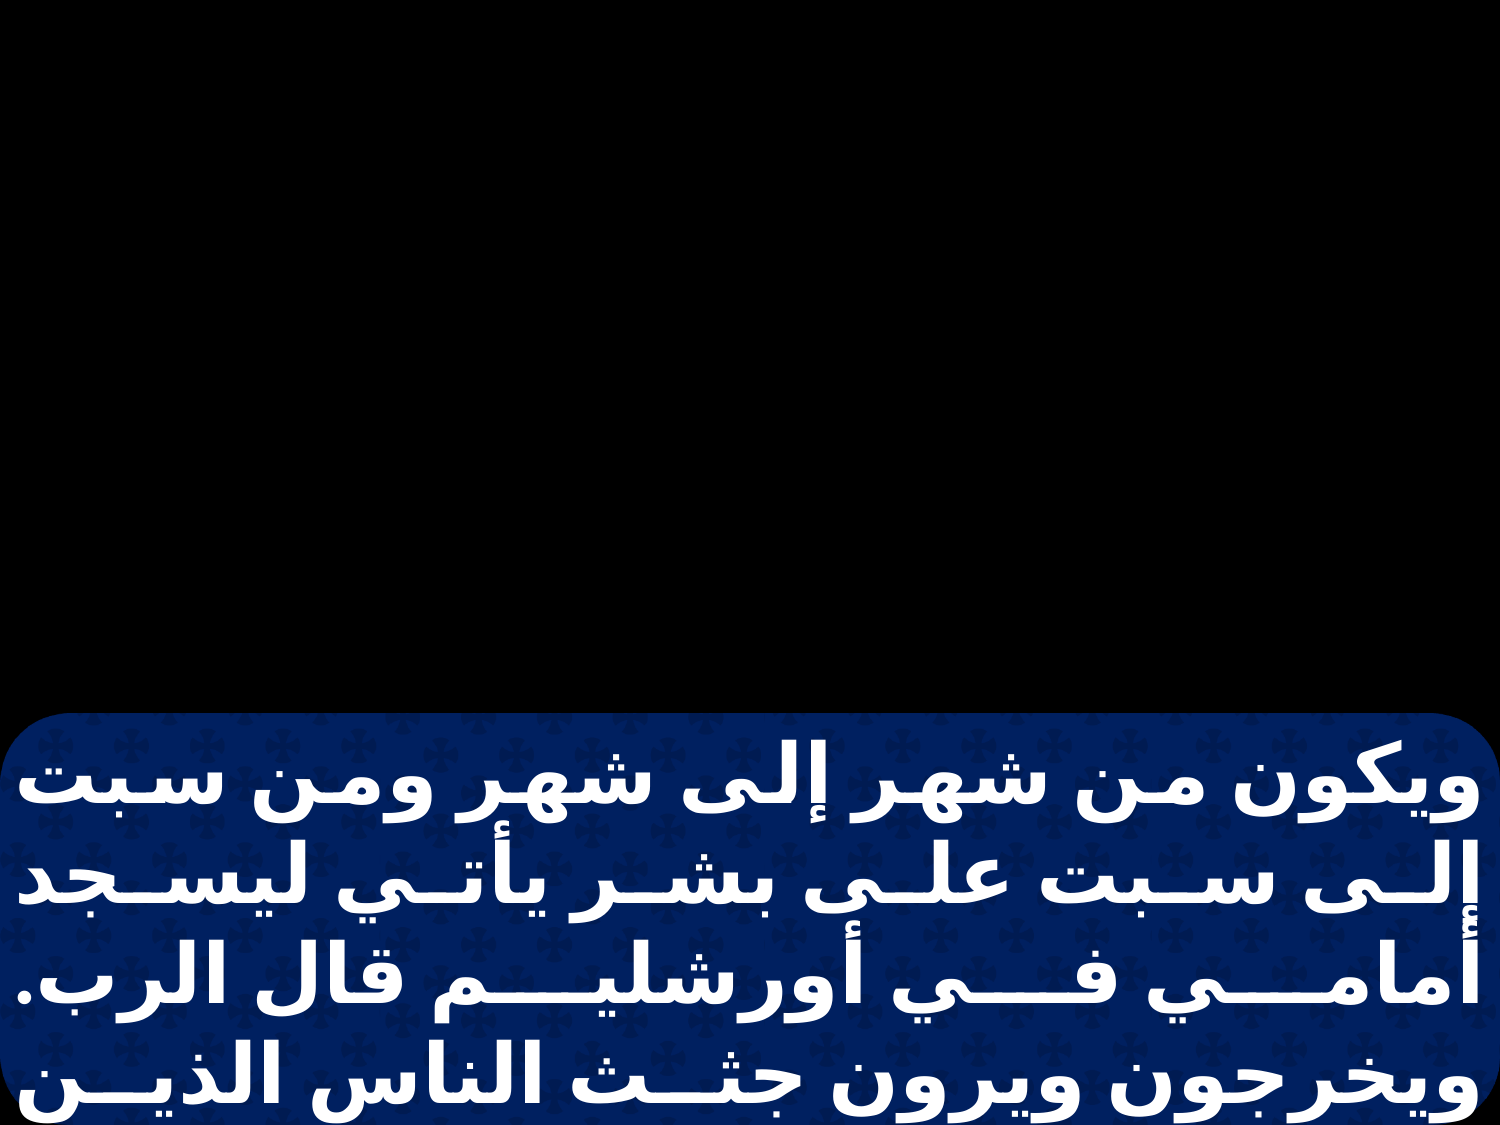

ويكون من شهر إلى شهر ومن سبت إلى سبت على بشر يأتي ليسجد أمامي في أورشليم قال الرب. ويخرجون ويرون جثث الناس الذين عصوني لان دودهم لا يموت ونارهم لا تطفأ ويكونون منظرًا لكل بشر.